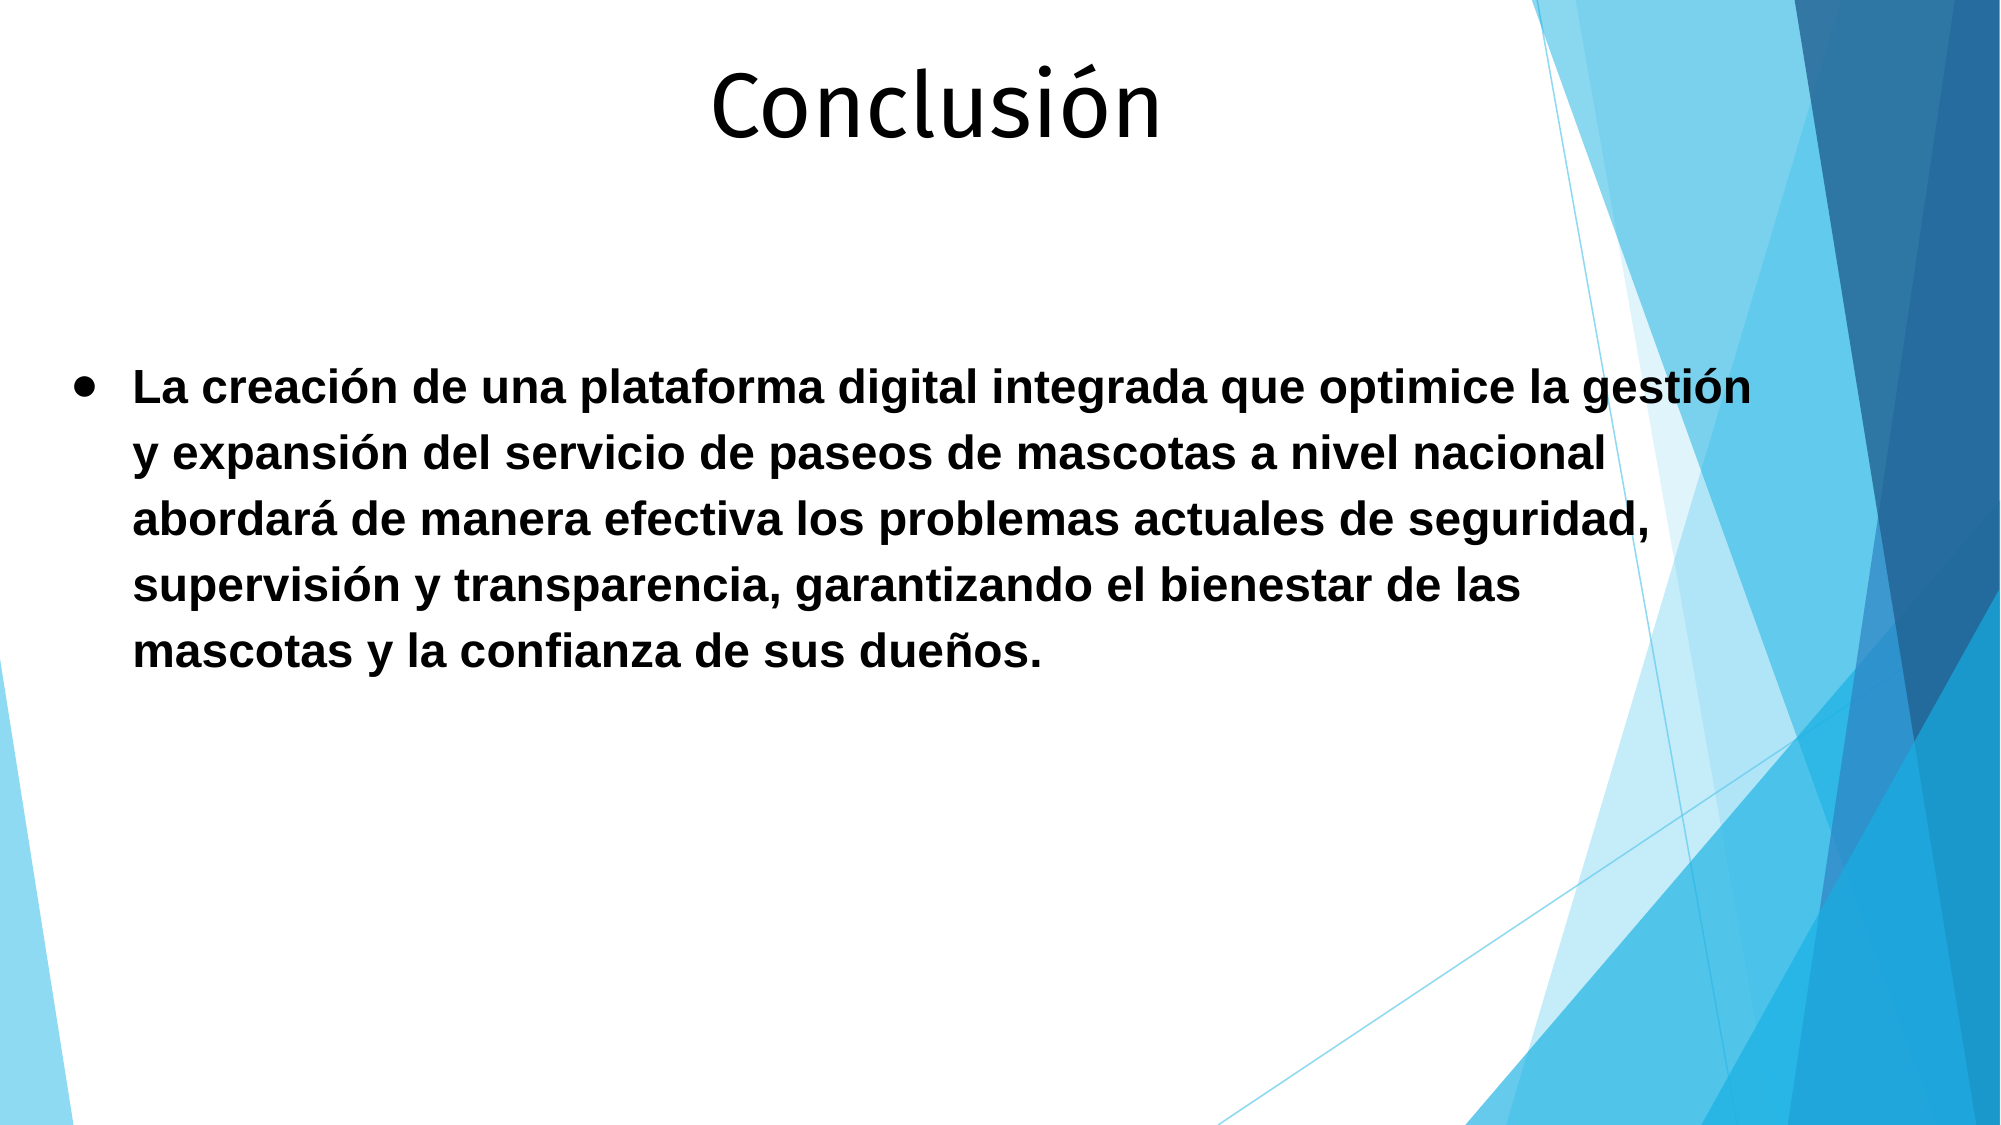

Conclusión
La creación de una plataforma digital integrada que optimice la gestión y expansión del servicio de paseos de mascotas a nivel nacional abordará de manera efectiva los problemas actuales de seguridad, supervisión y transparencia, garantizando el bienestar de las mascotas y la confianza de sus dueños.